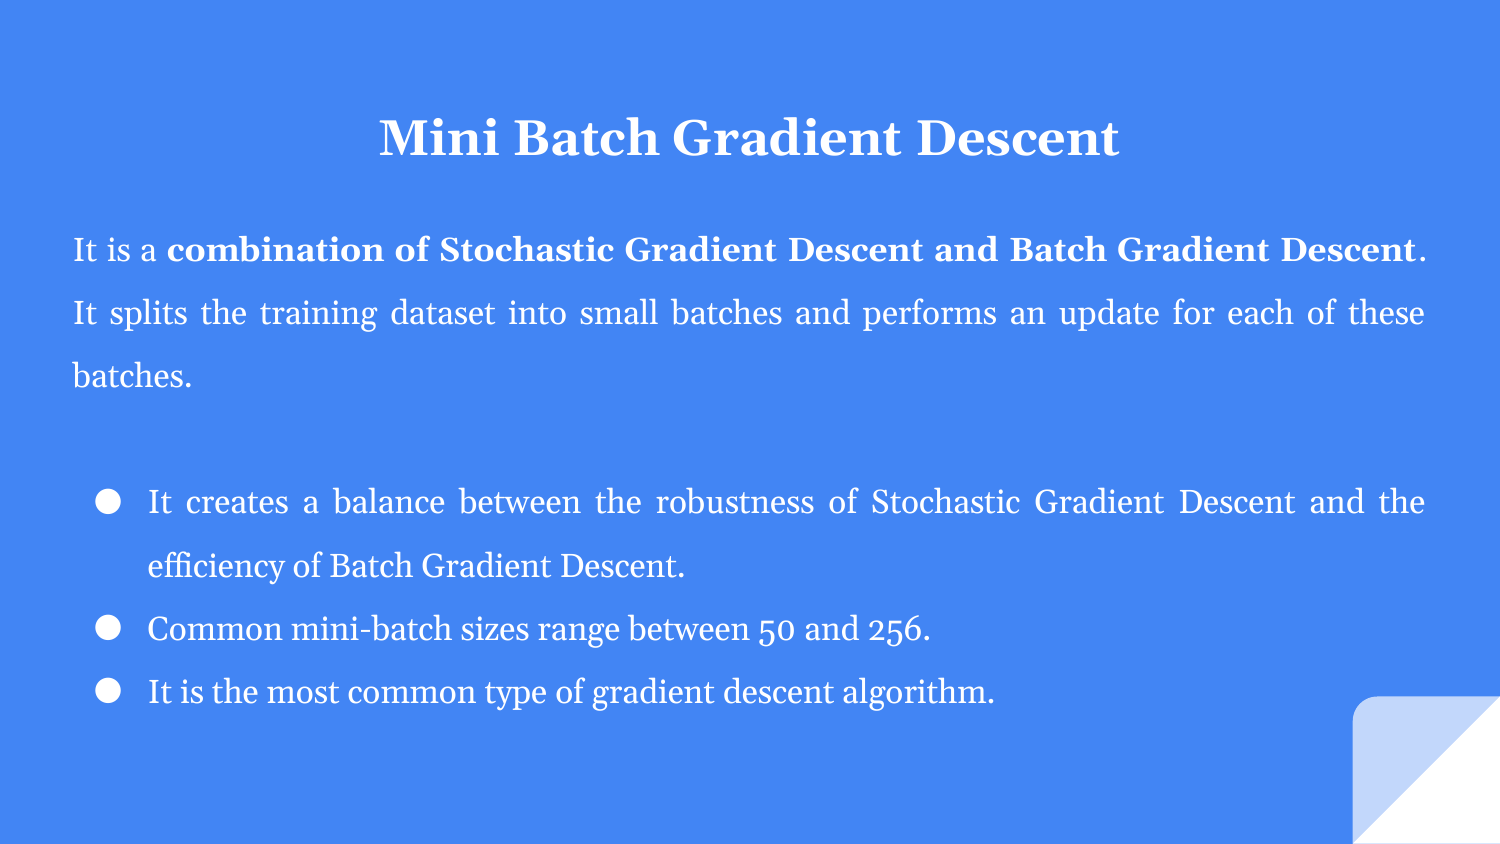

Mini Batch Gradient Descent

It is a combination of Stochastic Gradient Descent and Batch Gradient Descent. It splits the training dataset into small batches and performs an update for each of these batches.

It creates a balance between the robustness of Stochastic Gradient Descent and the efficiency of Batch Gradient Descent.
Common mini-batch sizes range between 50 and 256.
It is the most common type of gradient descent algorithm.